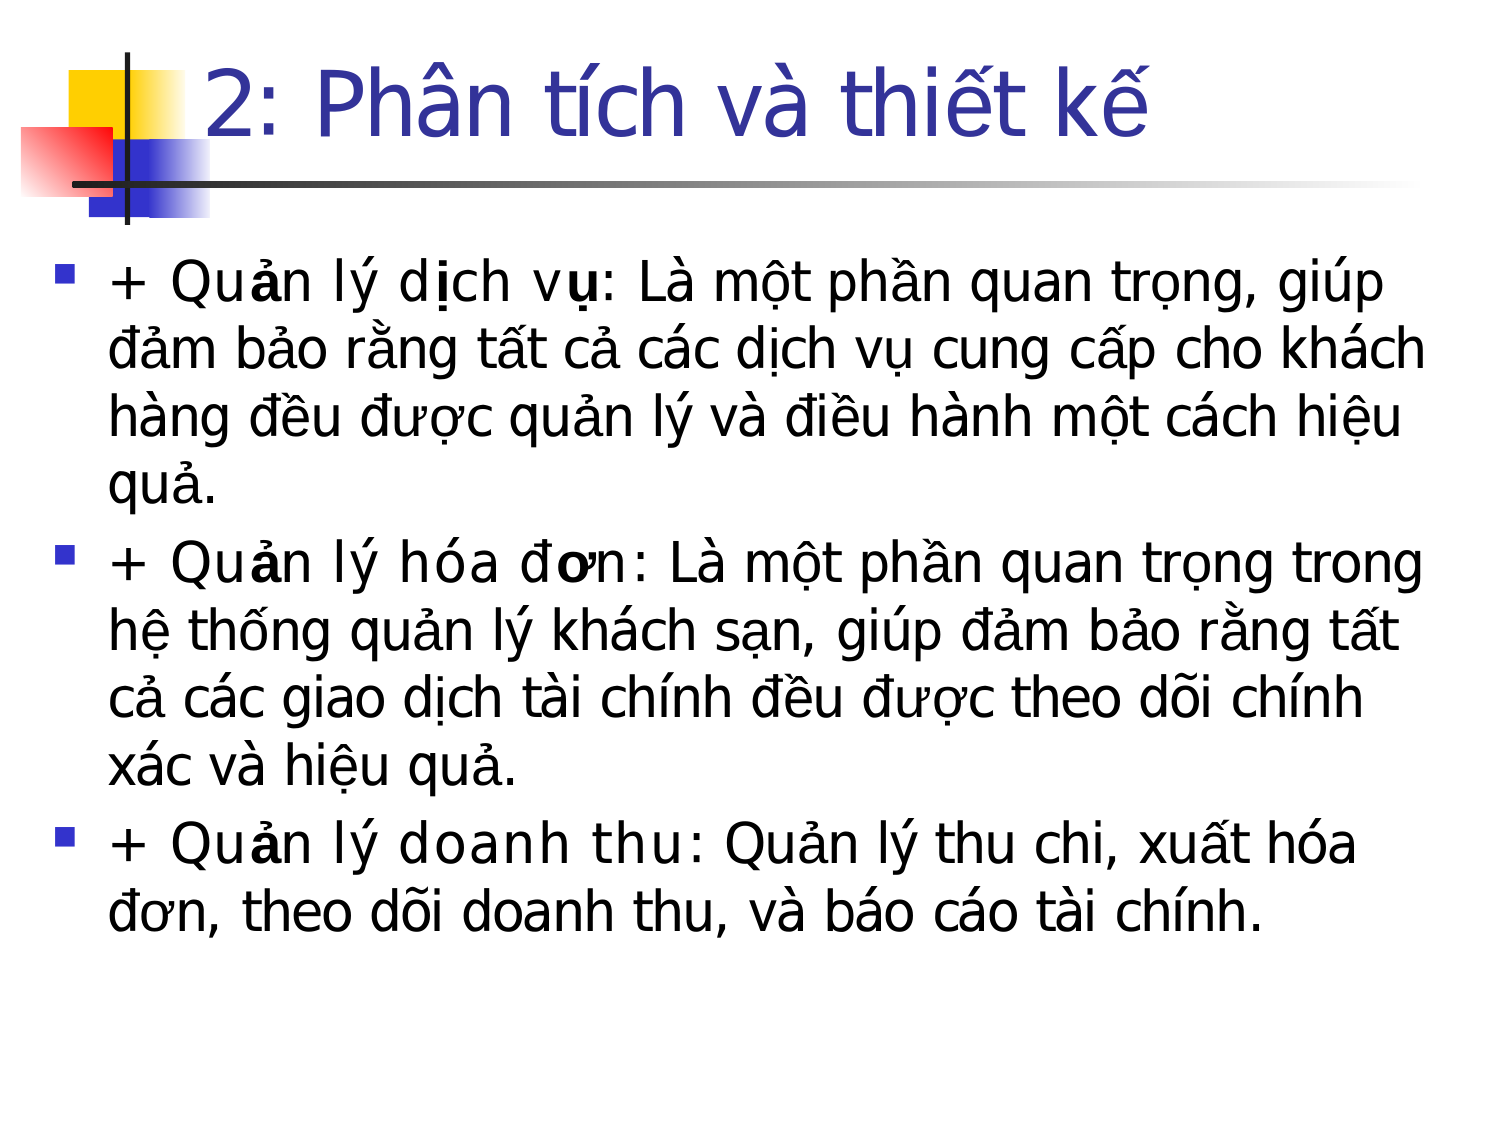

# 2: Phân tích và thiết kế
+ Quản lý dịch vụ: Là một phần quan trọng, giúp đảm bảo rằng tất cả các dịch vụ cung cấp cho khách hàng đều được quản lý và điều hành một cách hiệu quả.
+ Quản lý hóa đơn: Là một phần quan trọng trong hệ thống quản lý khách sạn, giúp đảm bảo rằng tất cả các giao dịch tài chính đều được theo dõi chính xác và hiệu quả.
+ Quản lý doanh thu: Quản lý thu chi, xuất hóa đơn, theo dõi doanh thu, và báo cáo tài chính.